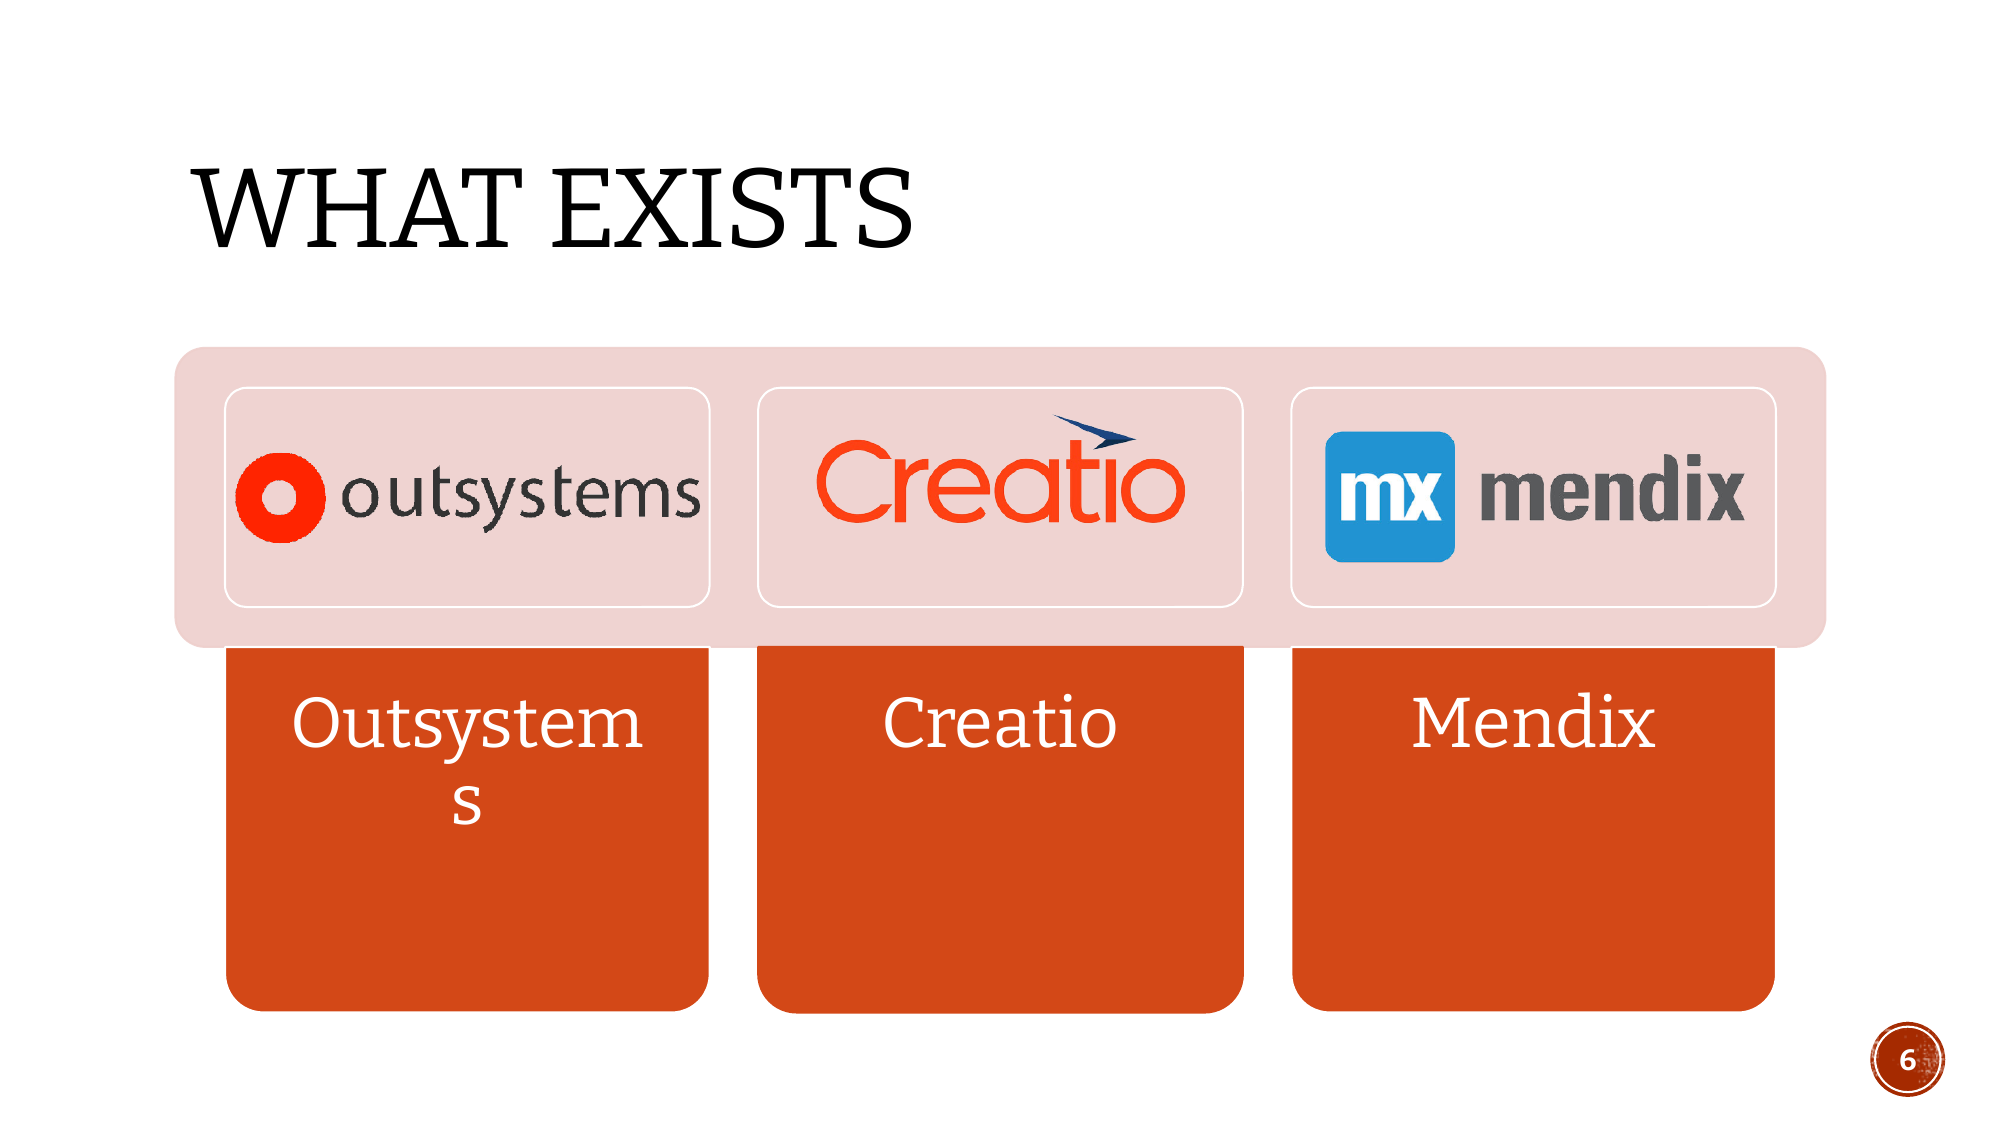

# What exists
Outsystems
Creatio
Mendix
6